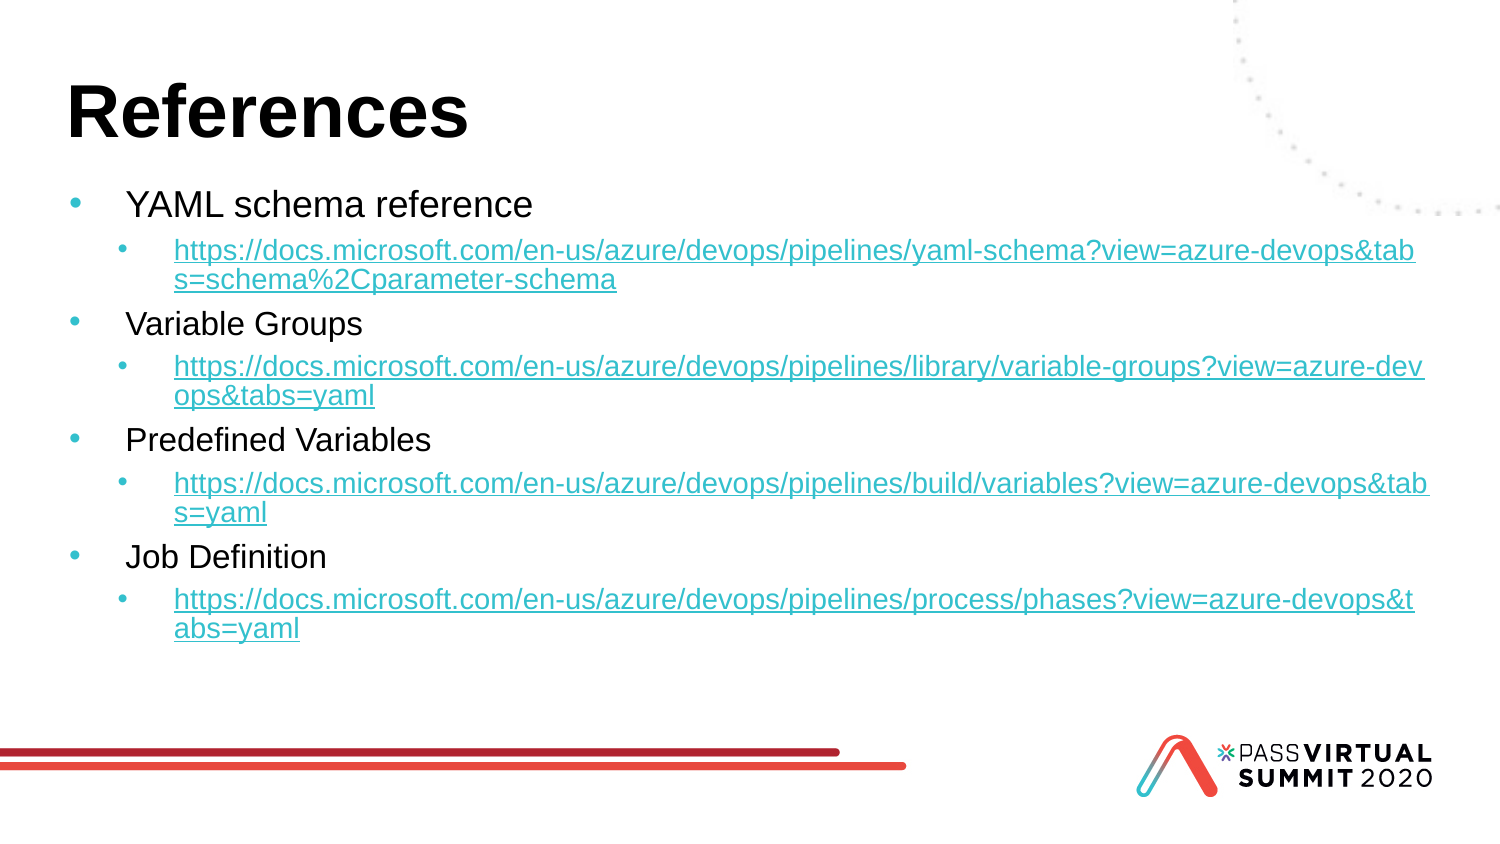

# References
YAML schema reference
https://docs.microsoft.com/en-us/azure/devops/pipelines/yaml-schema?view=azure-devops&tabs=schema%2Cparameter-schema
Variable Groups
https://docs.microsoft.com/en-us/azure/devops/pipelines/library/variable-groups?view=azure-devops&tabs=yaml
Predefined Variables
https://docs.microsoft.com/en-us/azure/devops/pipelines/build/variables?view=azure-devops&tabs=yaml
Job Definition
https://docs.microsoft.com/en-us/azure/devops/pipelines/process/phases?view=azure-devops&tabs=yaml